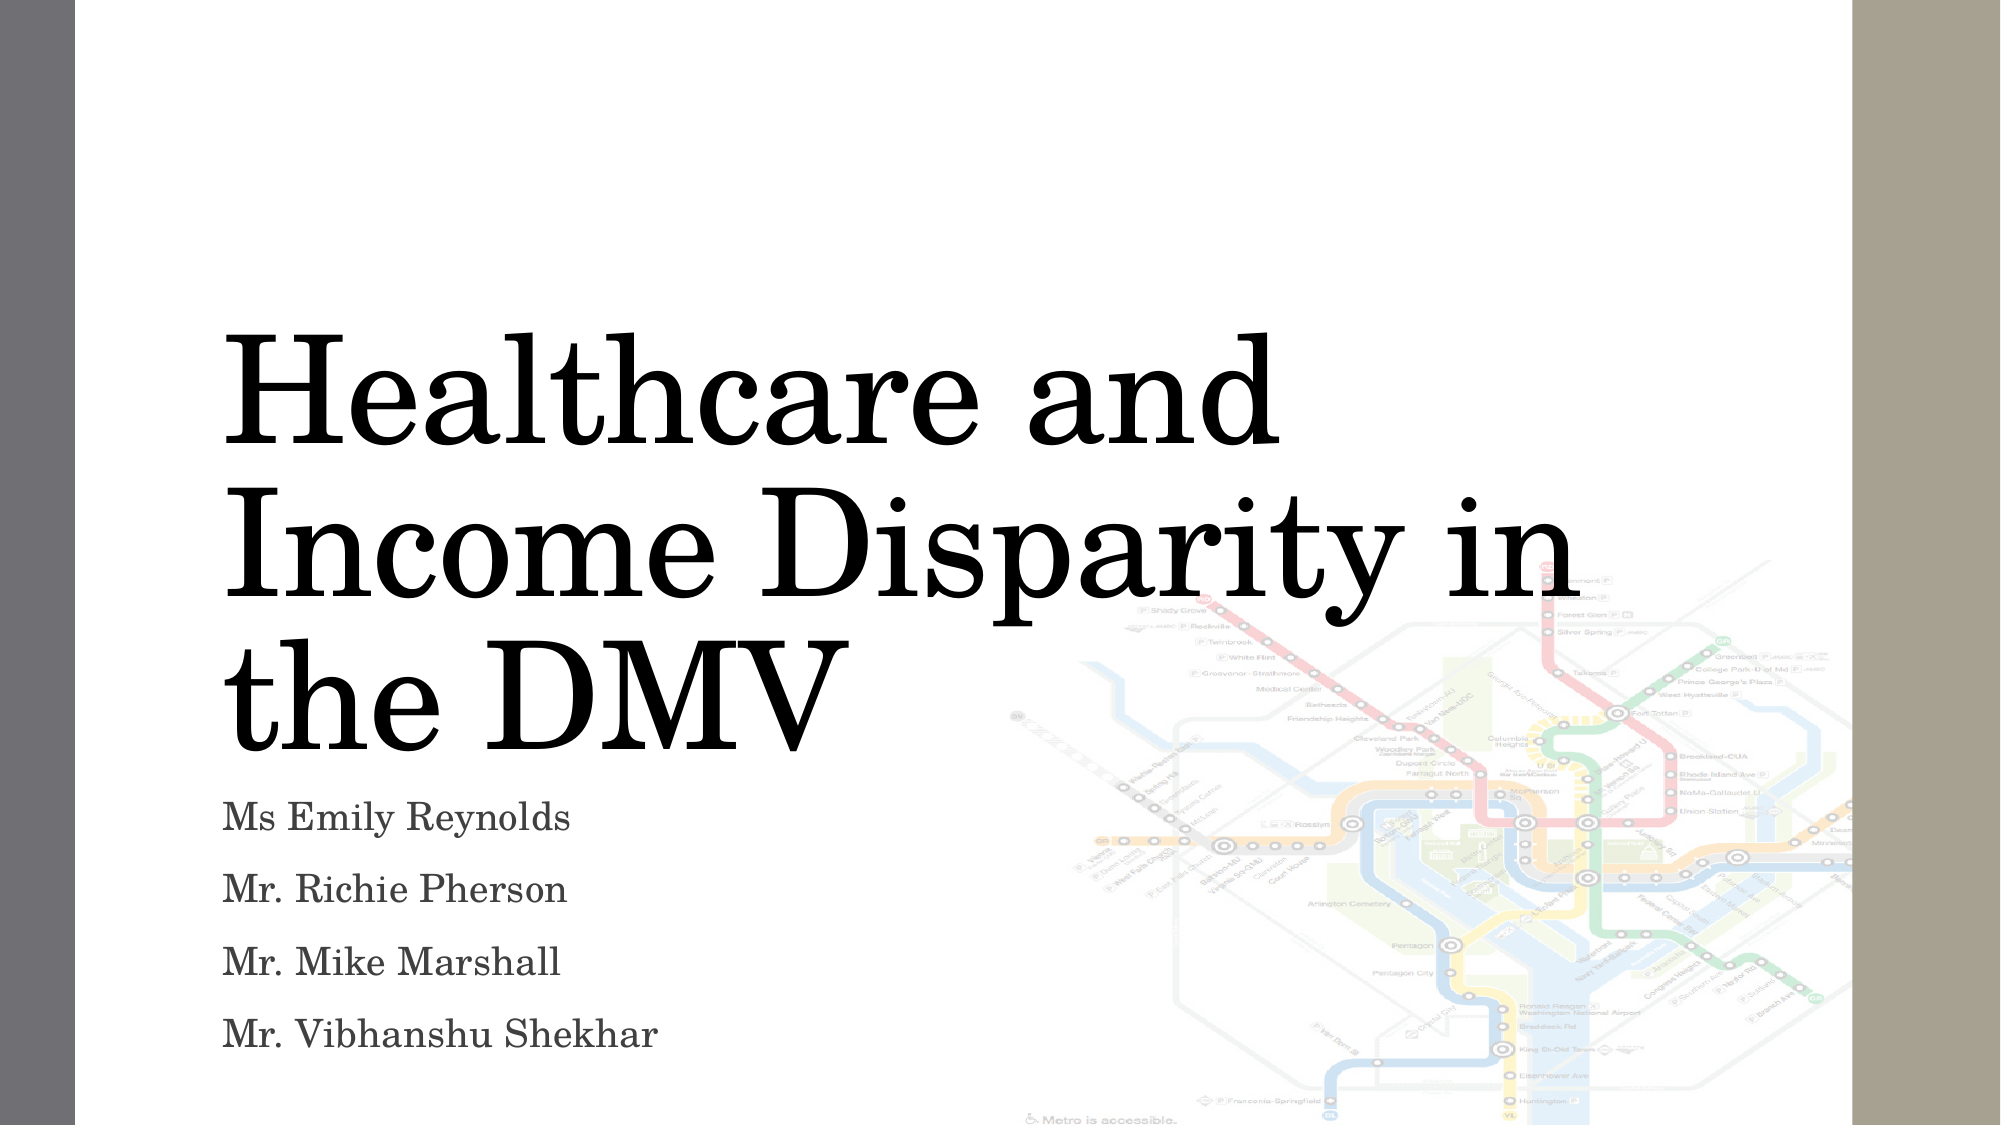

# Healthcare and Income Disparity in the DMV
Ms Emily Reynolds
Mr. Richie Pherson
Mr. Mike Marshall
Mr. Vibhanshu Shekhar